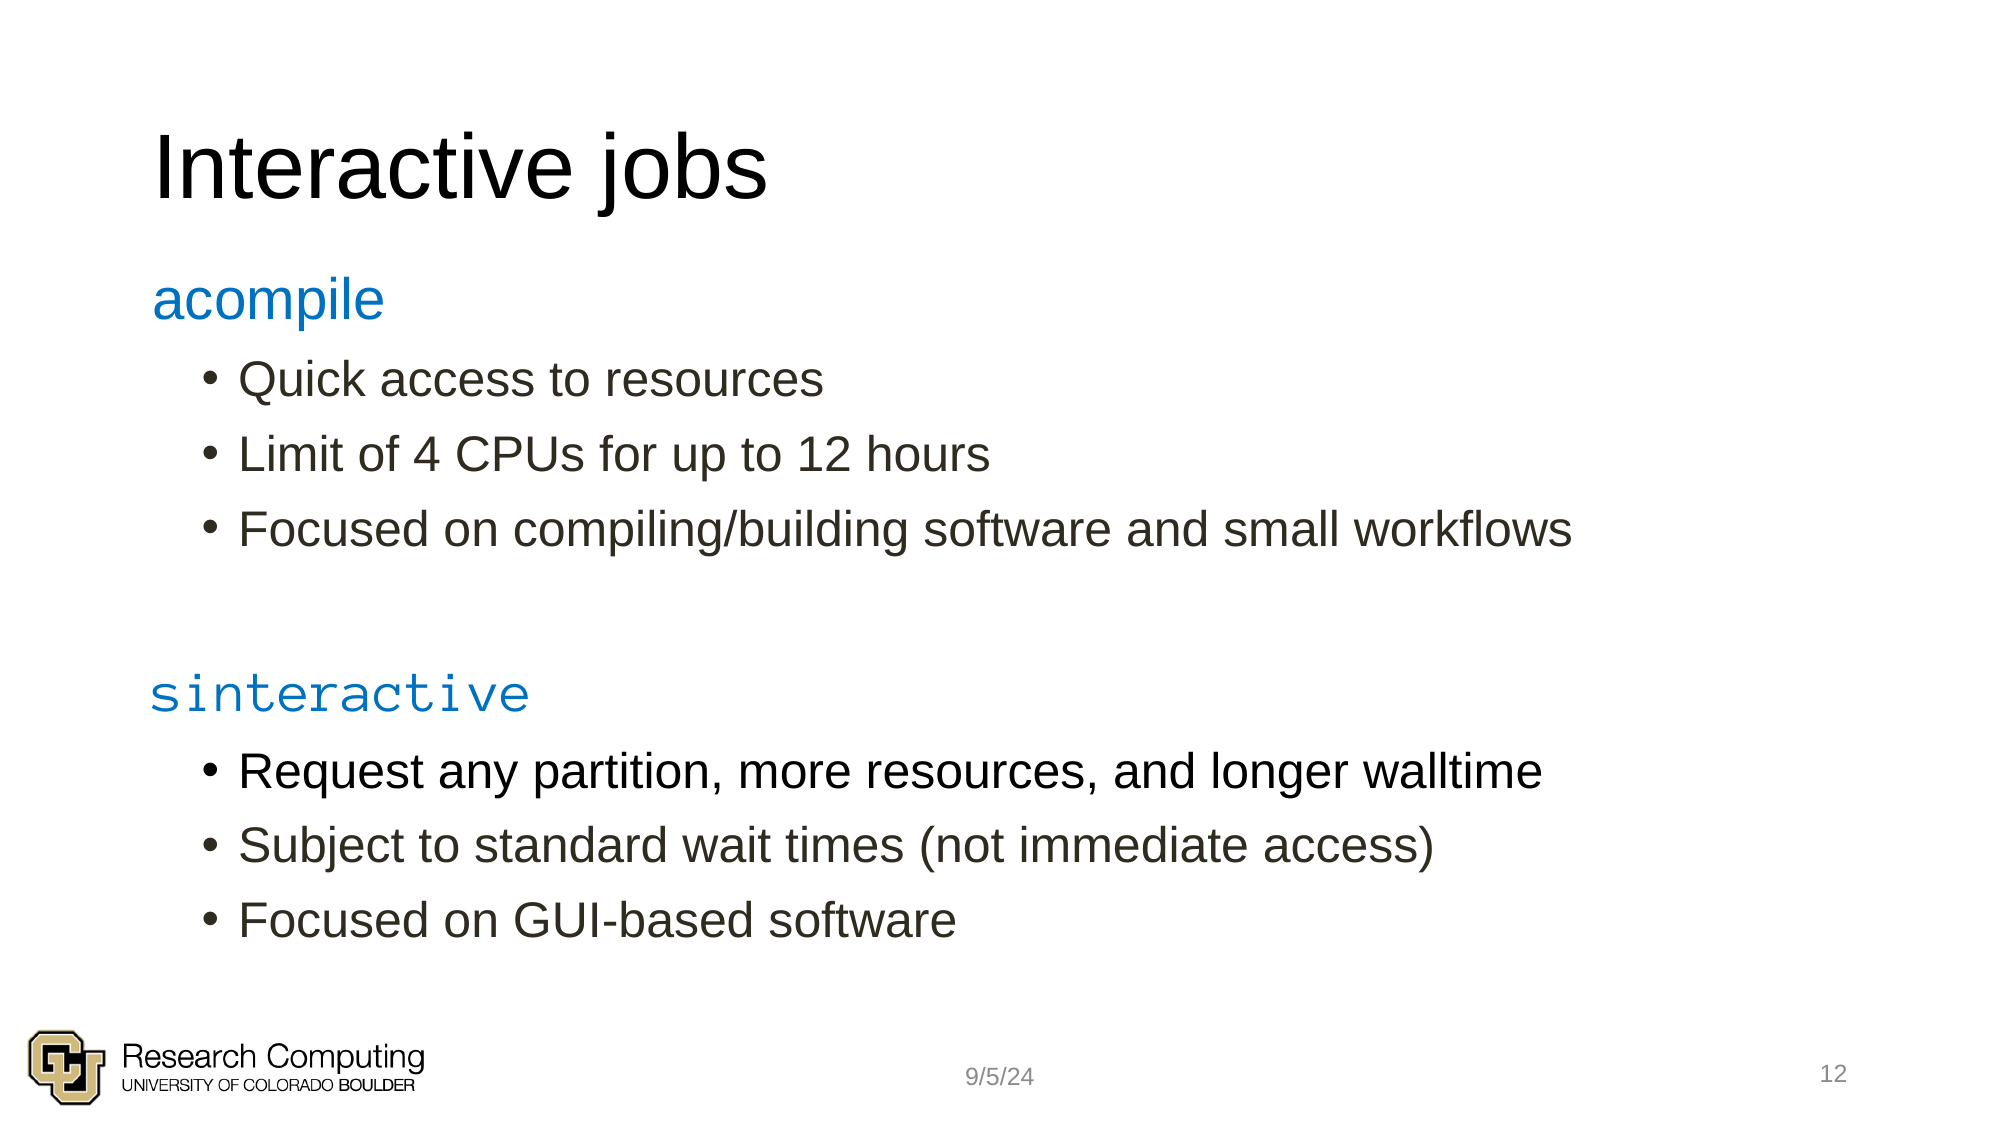

# Interactive jobs
acompile
Quick access to resources
Limit of 4 CPUs for up to 12 hours
Focused on compiling/building software and small workflows

sinteractive
Request any partition, more resources, and longer walltime
Subject to standard wait times (not immediate access)
Focused on GUI-based software

12
9/5/24